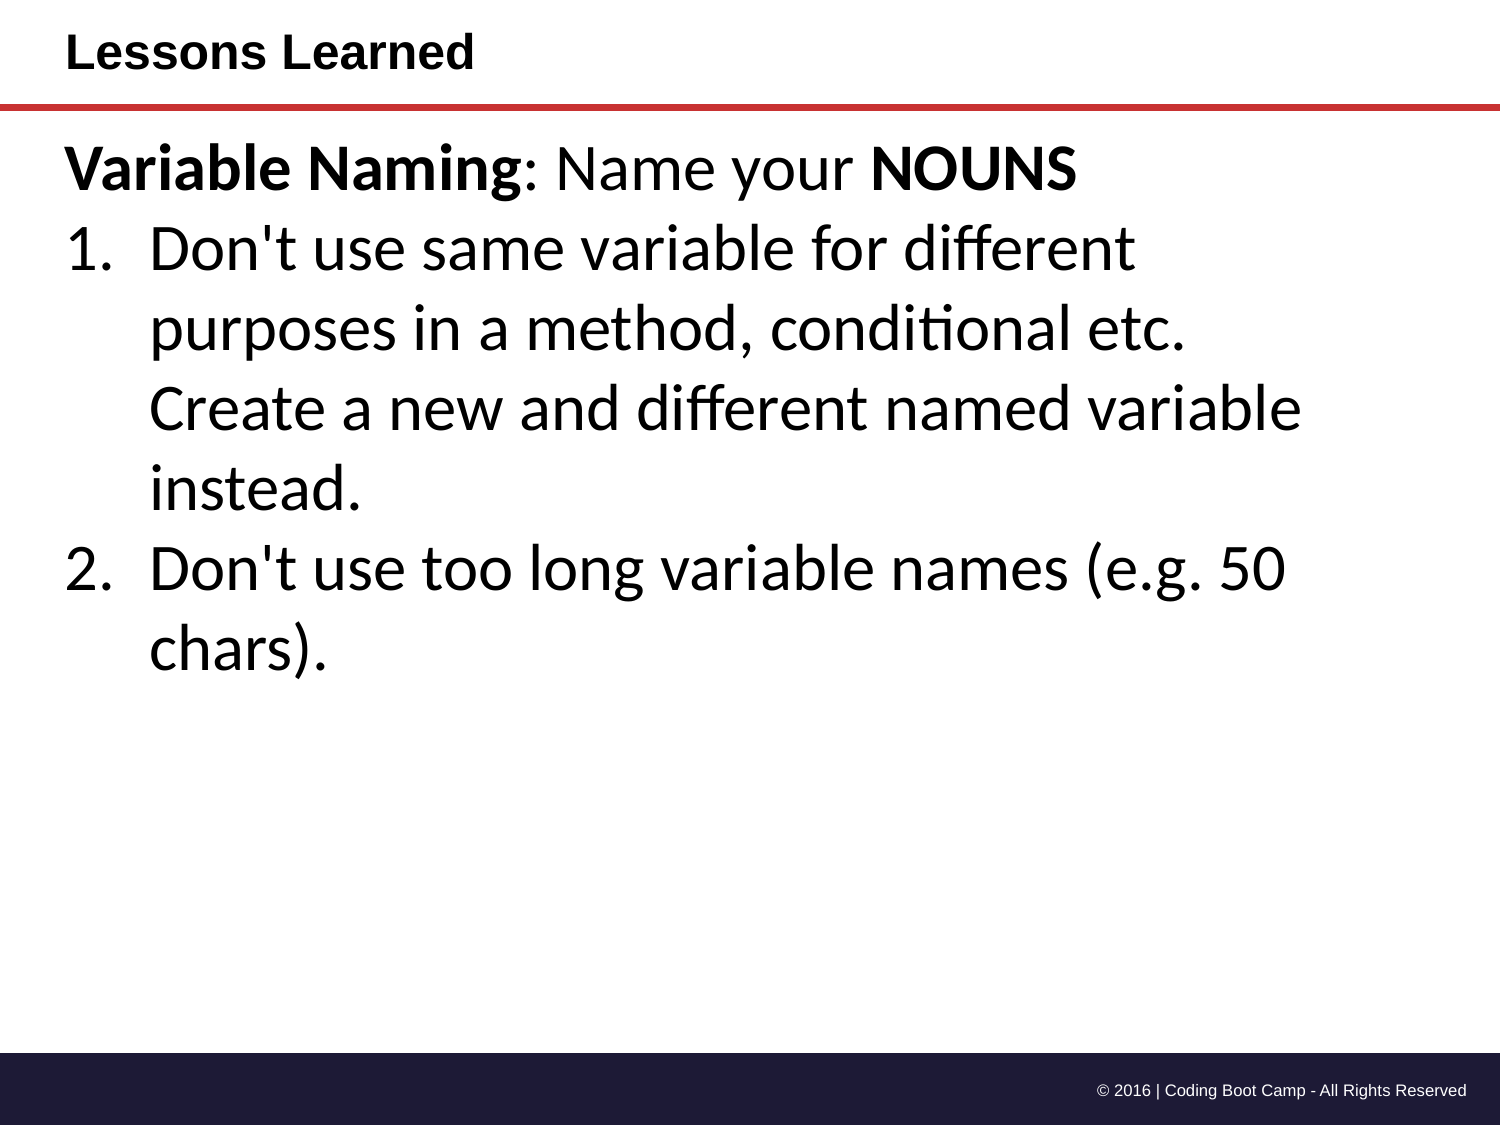

# Lessons Learned
Variable Naming: Name your NOUNS
Don't use same variable for different purposes in a method, conditional etc. Create a new and different named variable instead.
Don't use too long variable names (e.g. 50 chars).